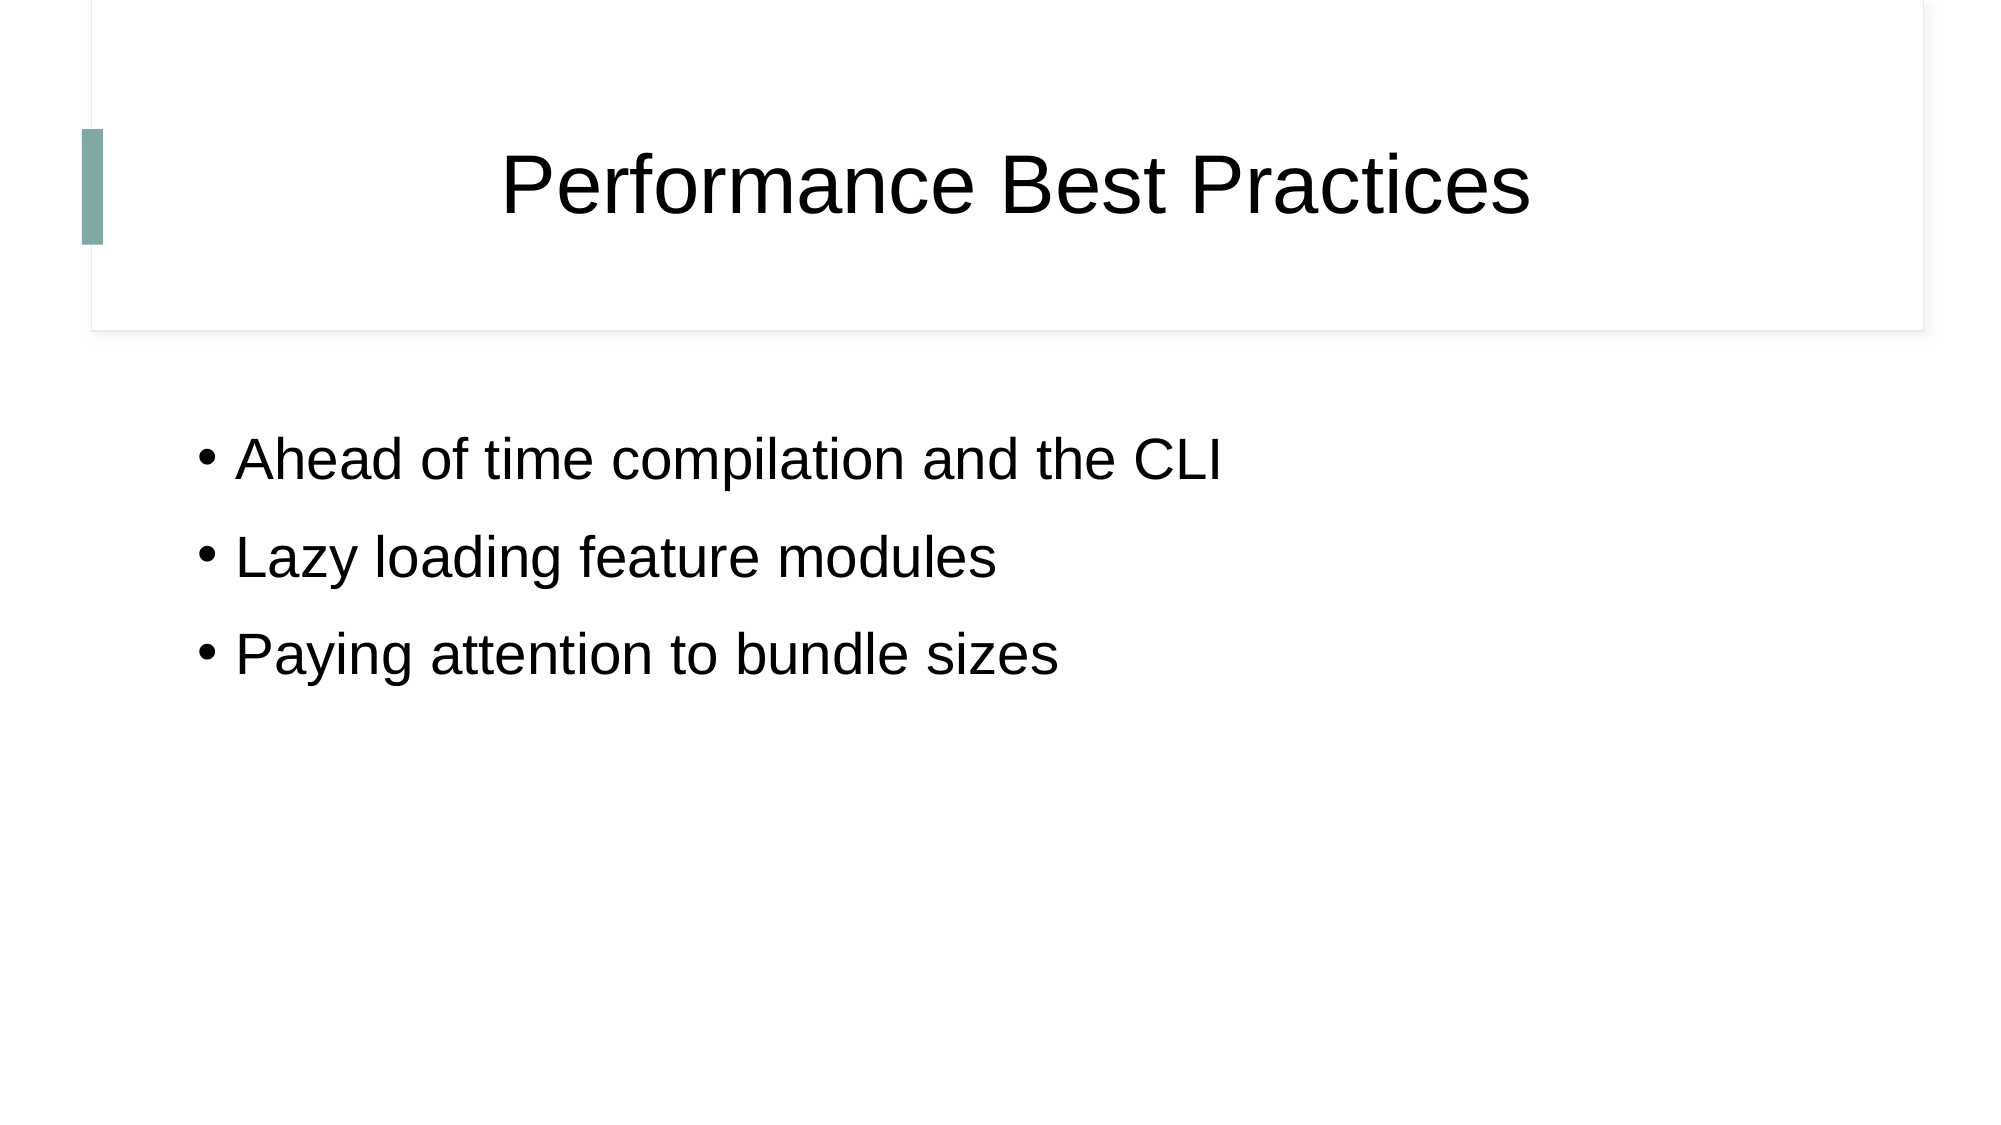

# Performance Best Practices
Ahead of time compilation and the CLI
Lazy loading feature modules
Paying attention to bundle sizes